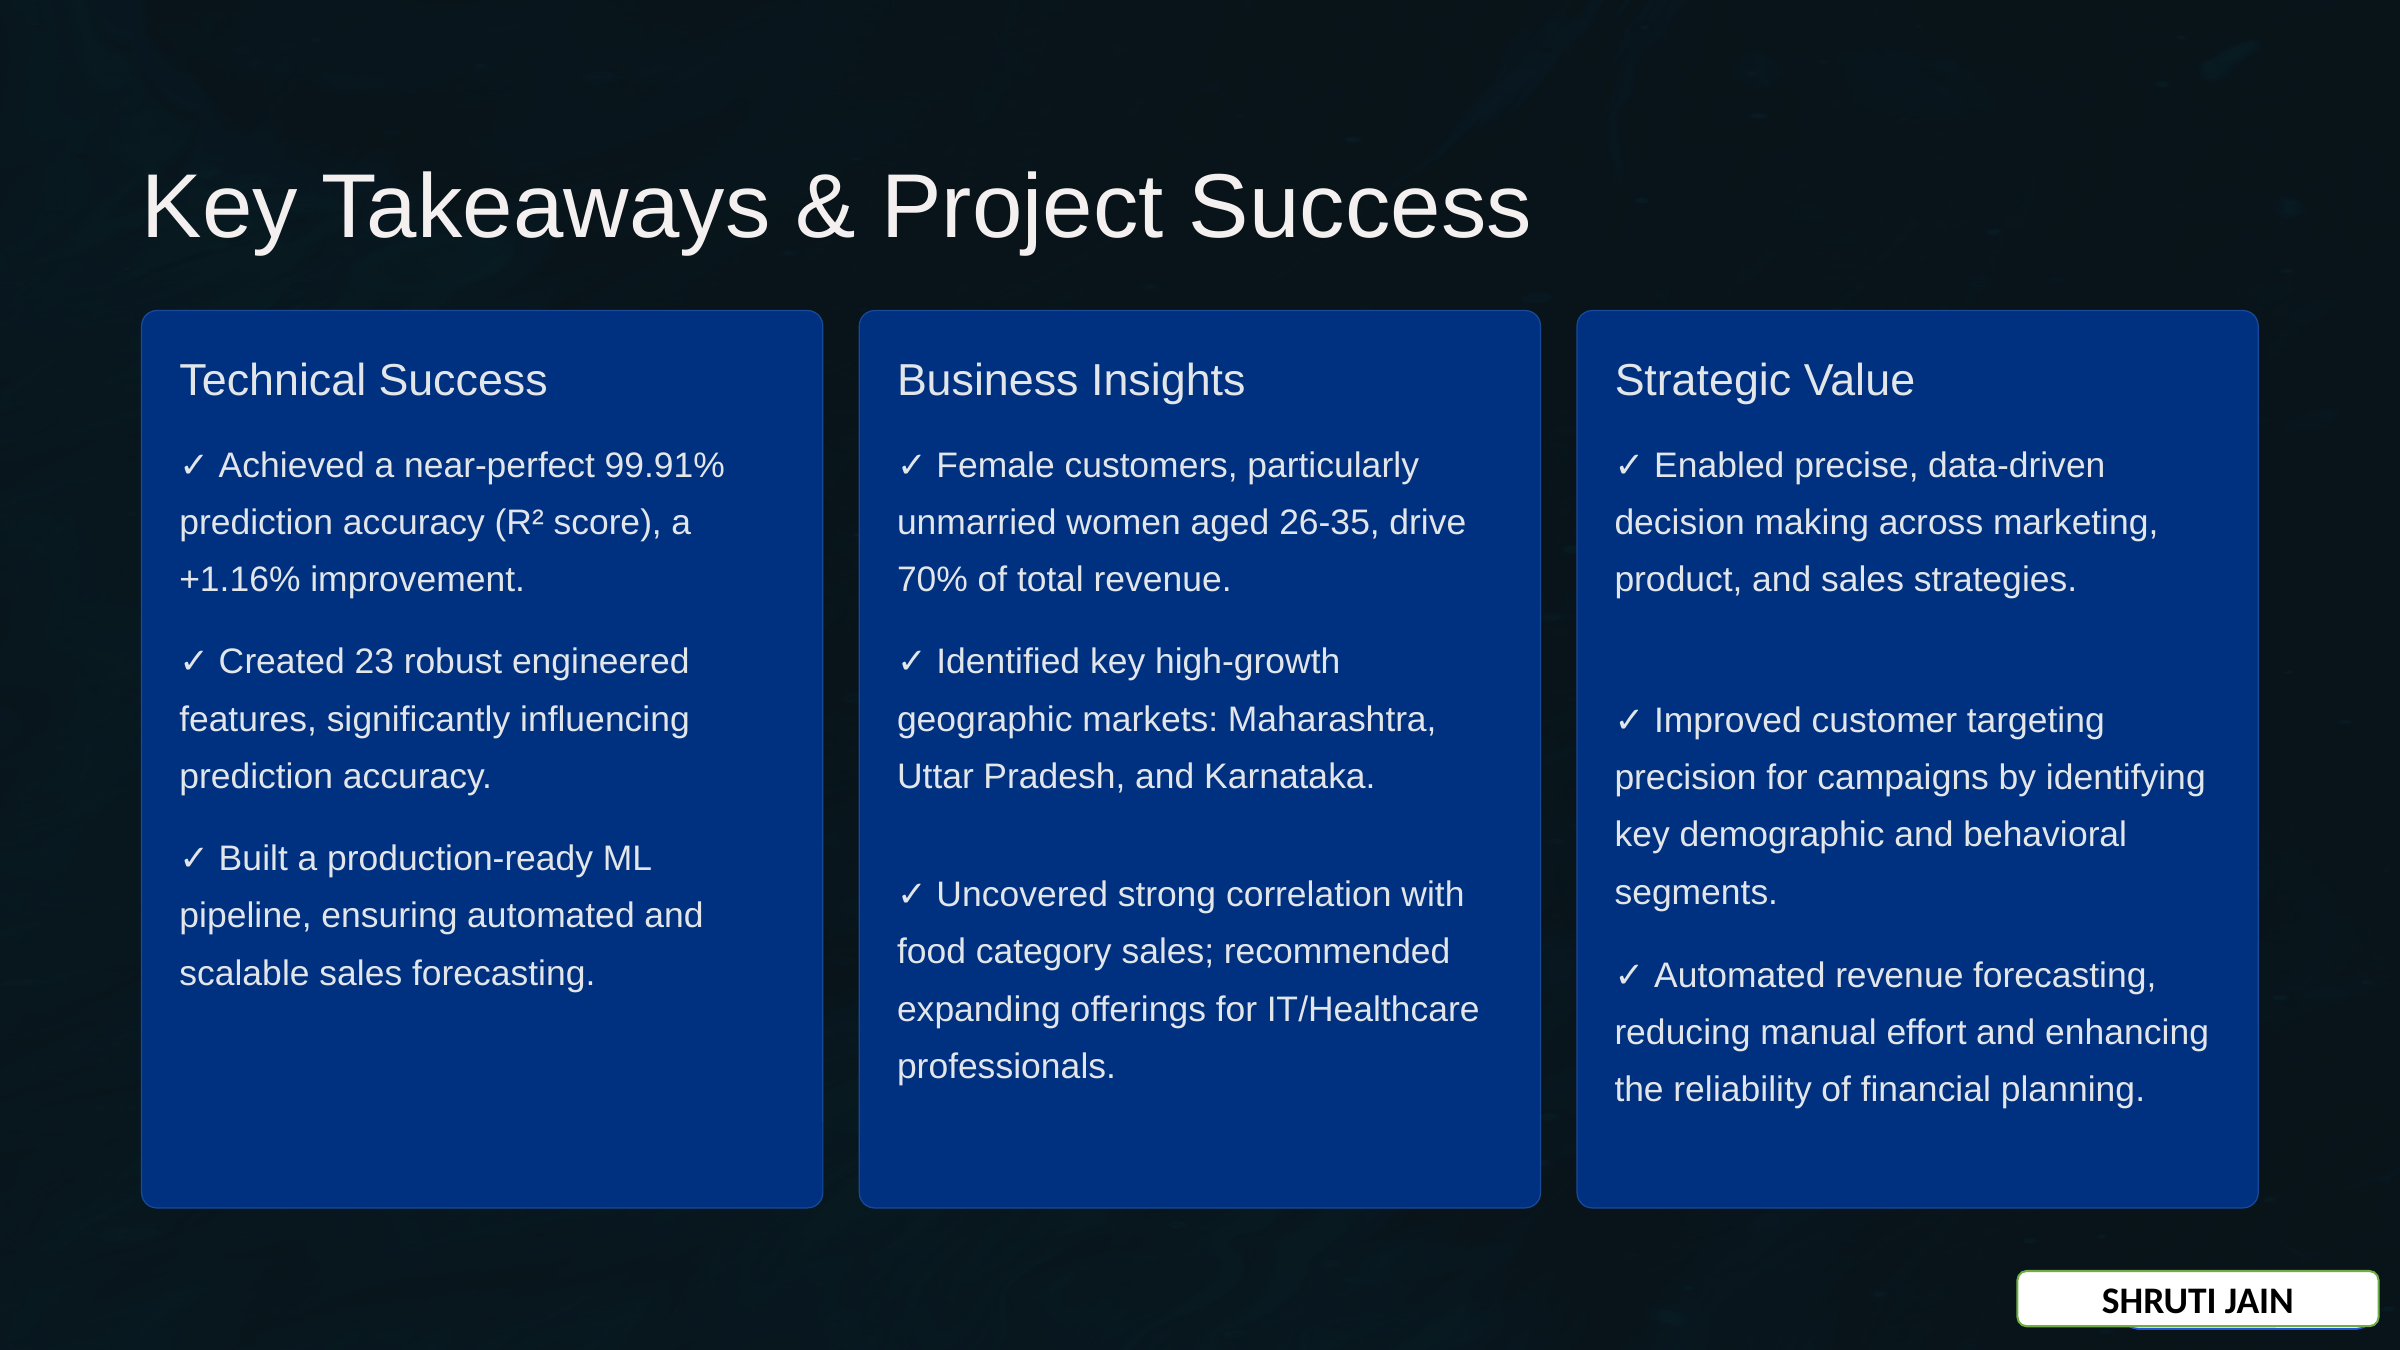

Key Takeaways & Project Success

Technical Success
Business Insights
Strategic Value
✓ Achieved a near-perfect 99.91% prediction accuracy (R² score), a +1.16% improvement.
✓ Female customers, particularly unmarried women aged 26-35, drive 70% of total revenue.
✓ Enabled precise, data-driven decision making across marketing, product, and sales strategies.
✓ Created 23 robust engineered features, significantly influencing prediction accuracy.
✓ Identified key high-growth geographic markets: Maharashtra, Uttar Pradesh, and Karnataka.
✓ Improved customer targeting precision for campaigns by identifying key demographic and behavioral segments.
✓ Built a production-ready ML pipeline, ensuring automated and scalable sales forecasting.
✓ Uncovered strong correlation with food category sales; recommended expanding offerings for IT/Healthcare professionals.
✓ Automated revenue forecasting, reducing manual effort and enhancing the reliability of financial planning.
SHRUTI JAIN